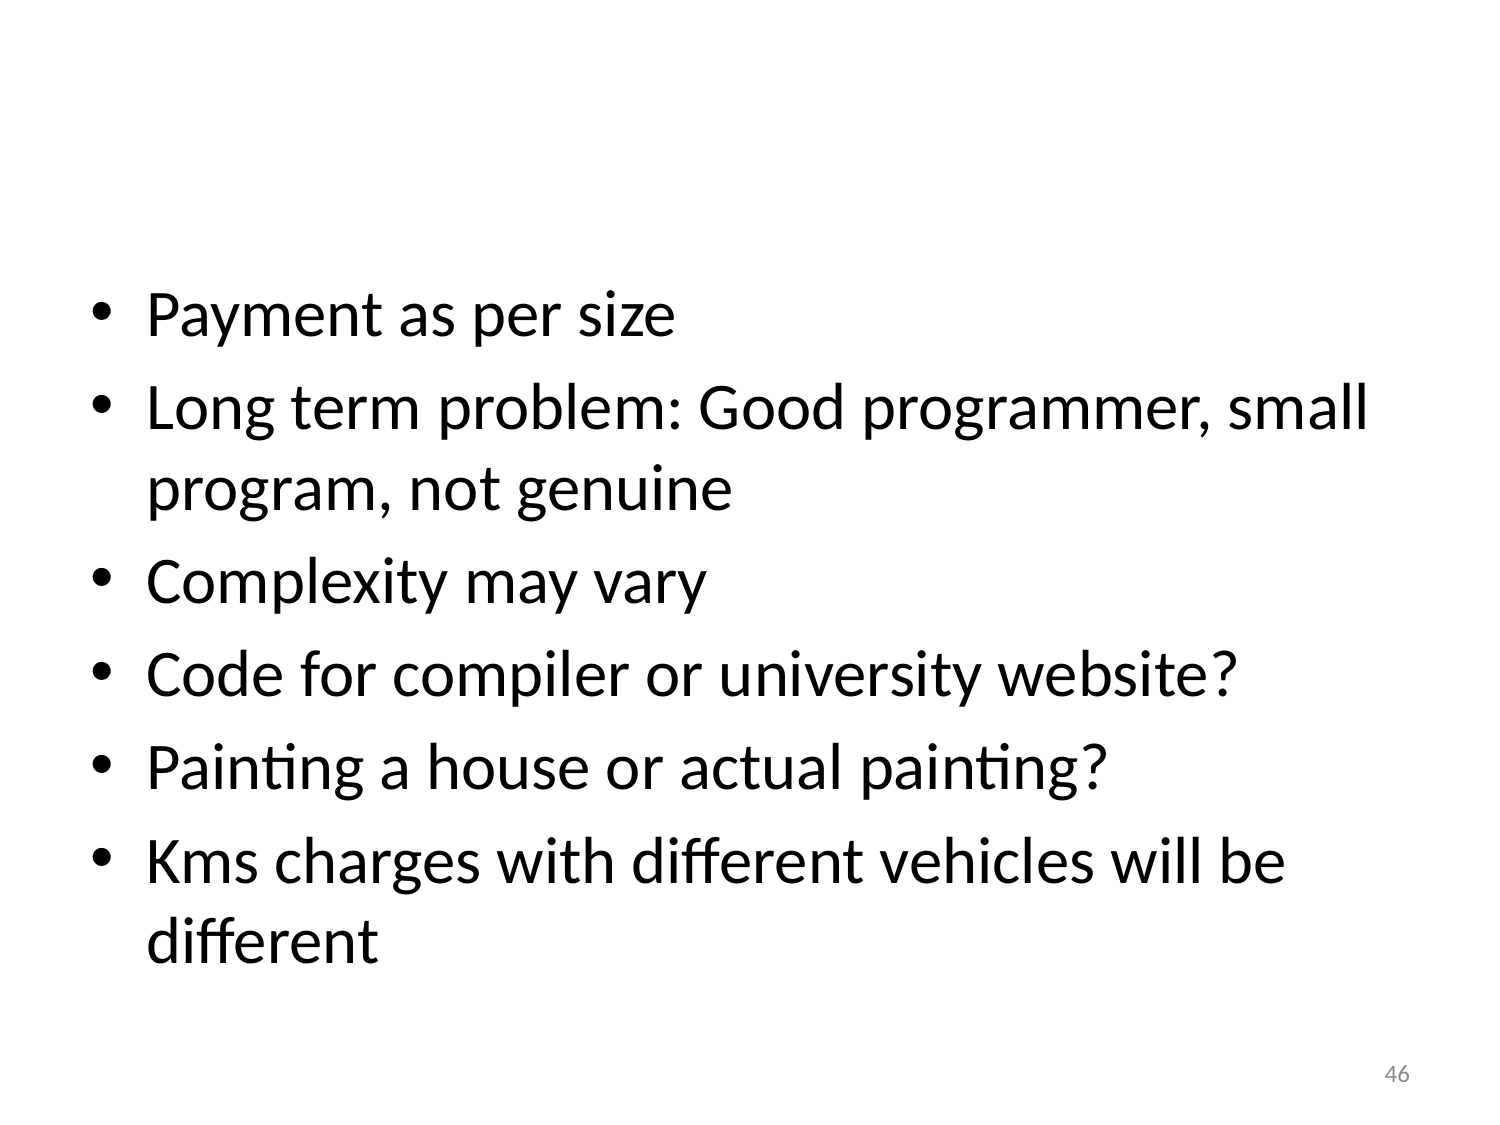

#
Payment as per size
Long term problem: Good programmer, small program, not genuine
Complexity may vary
Code for compiler or university website?
Painting a house or actual painting?
Kms charges with different vehicles will be different
46